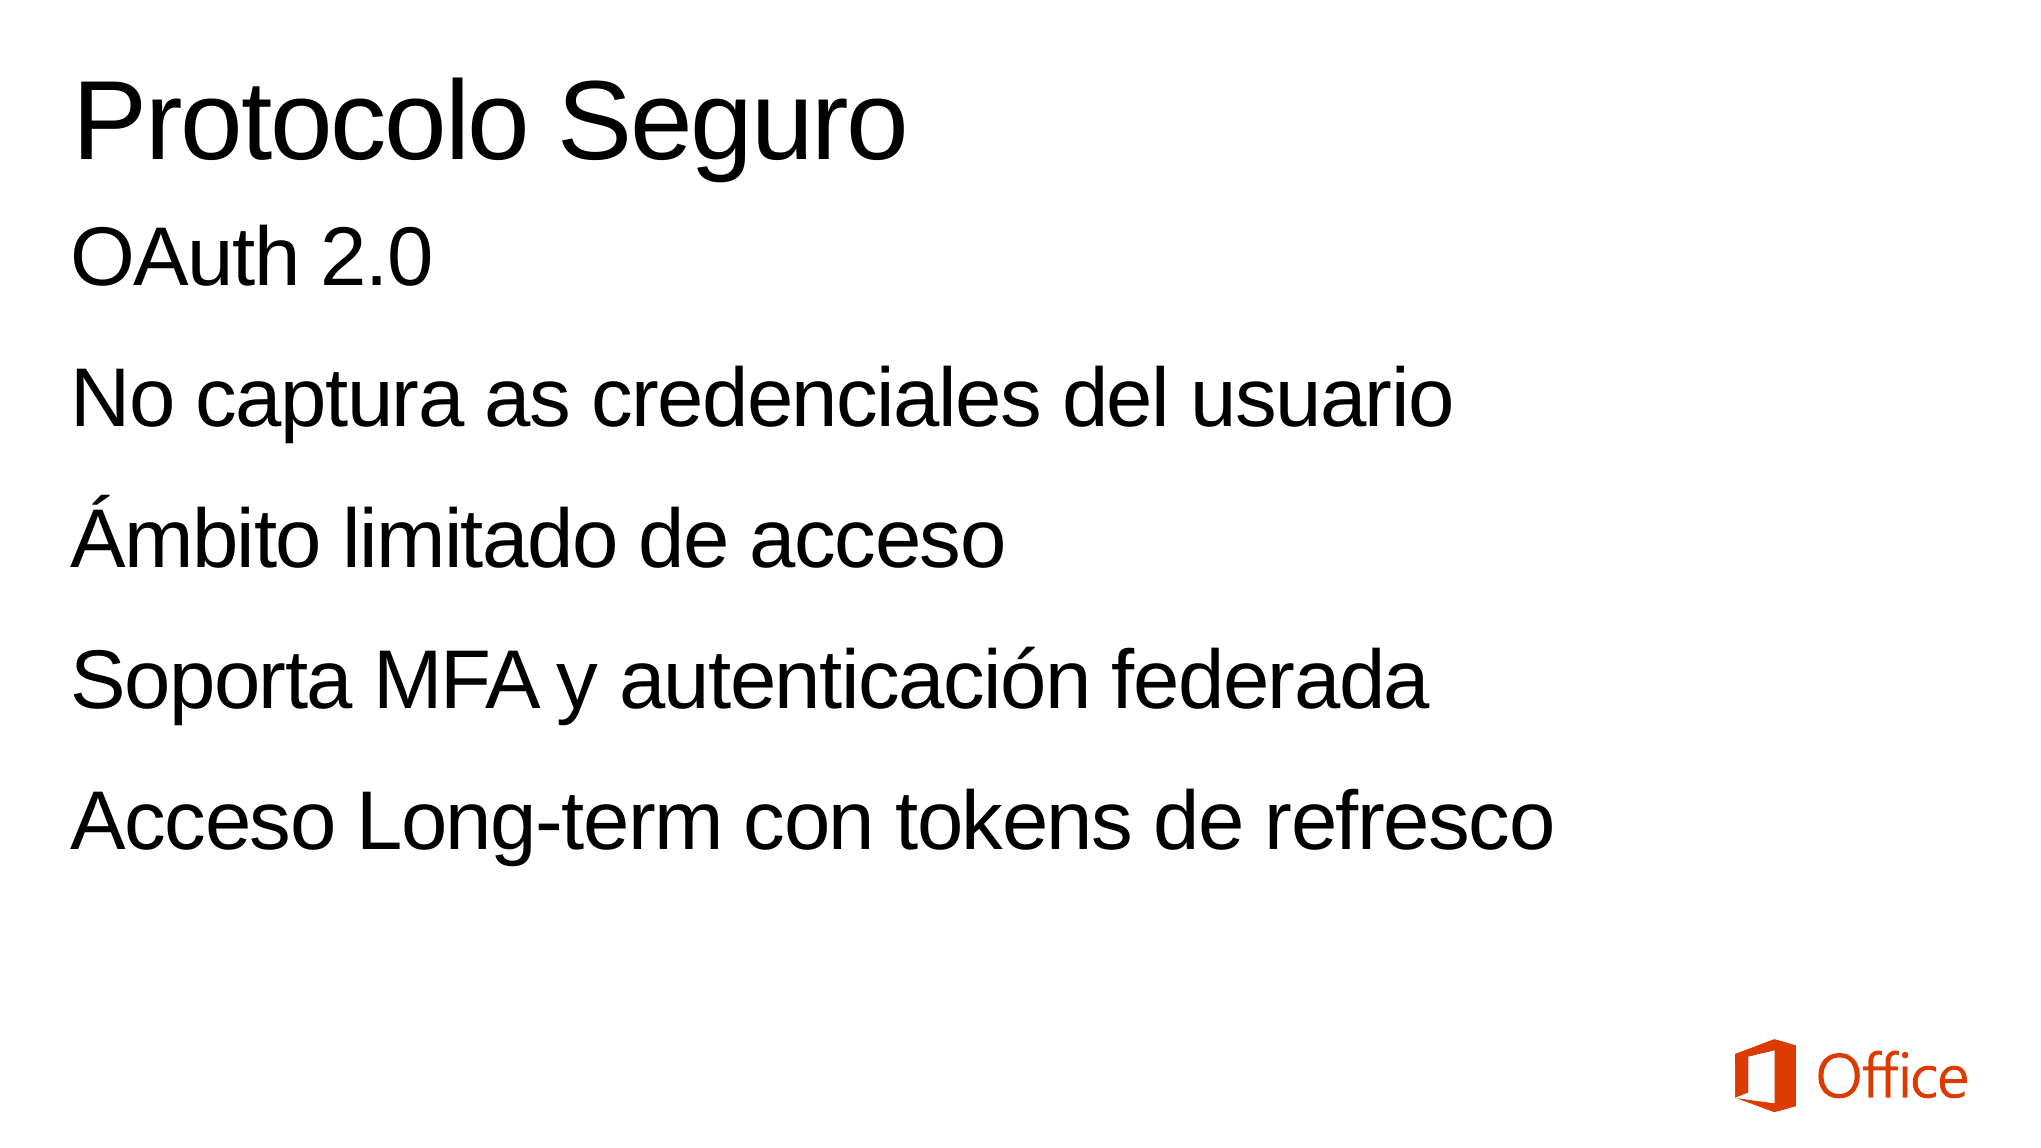

# Protocolo Seguro
OAuth 2.0
No captura as credenciales del usuario
Ámbito limitado de acceso
Soporta MFA y autenticación federada
Acceso Long-term con tokens de refresco